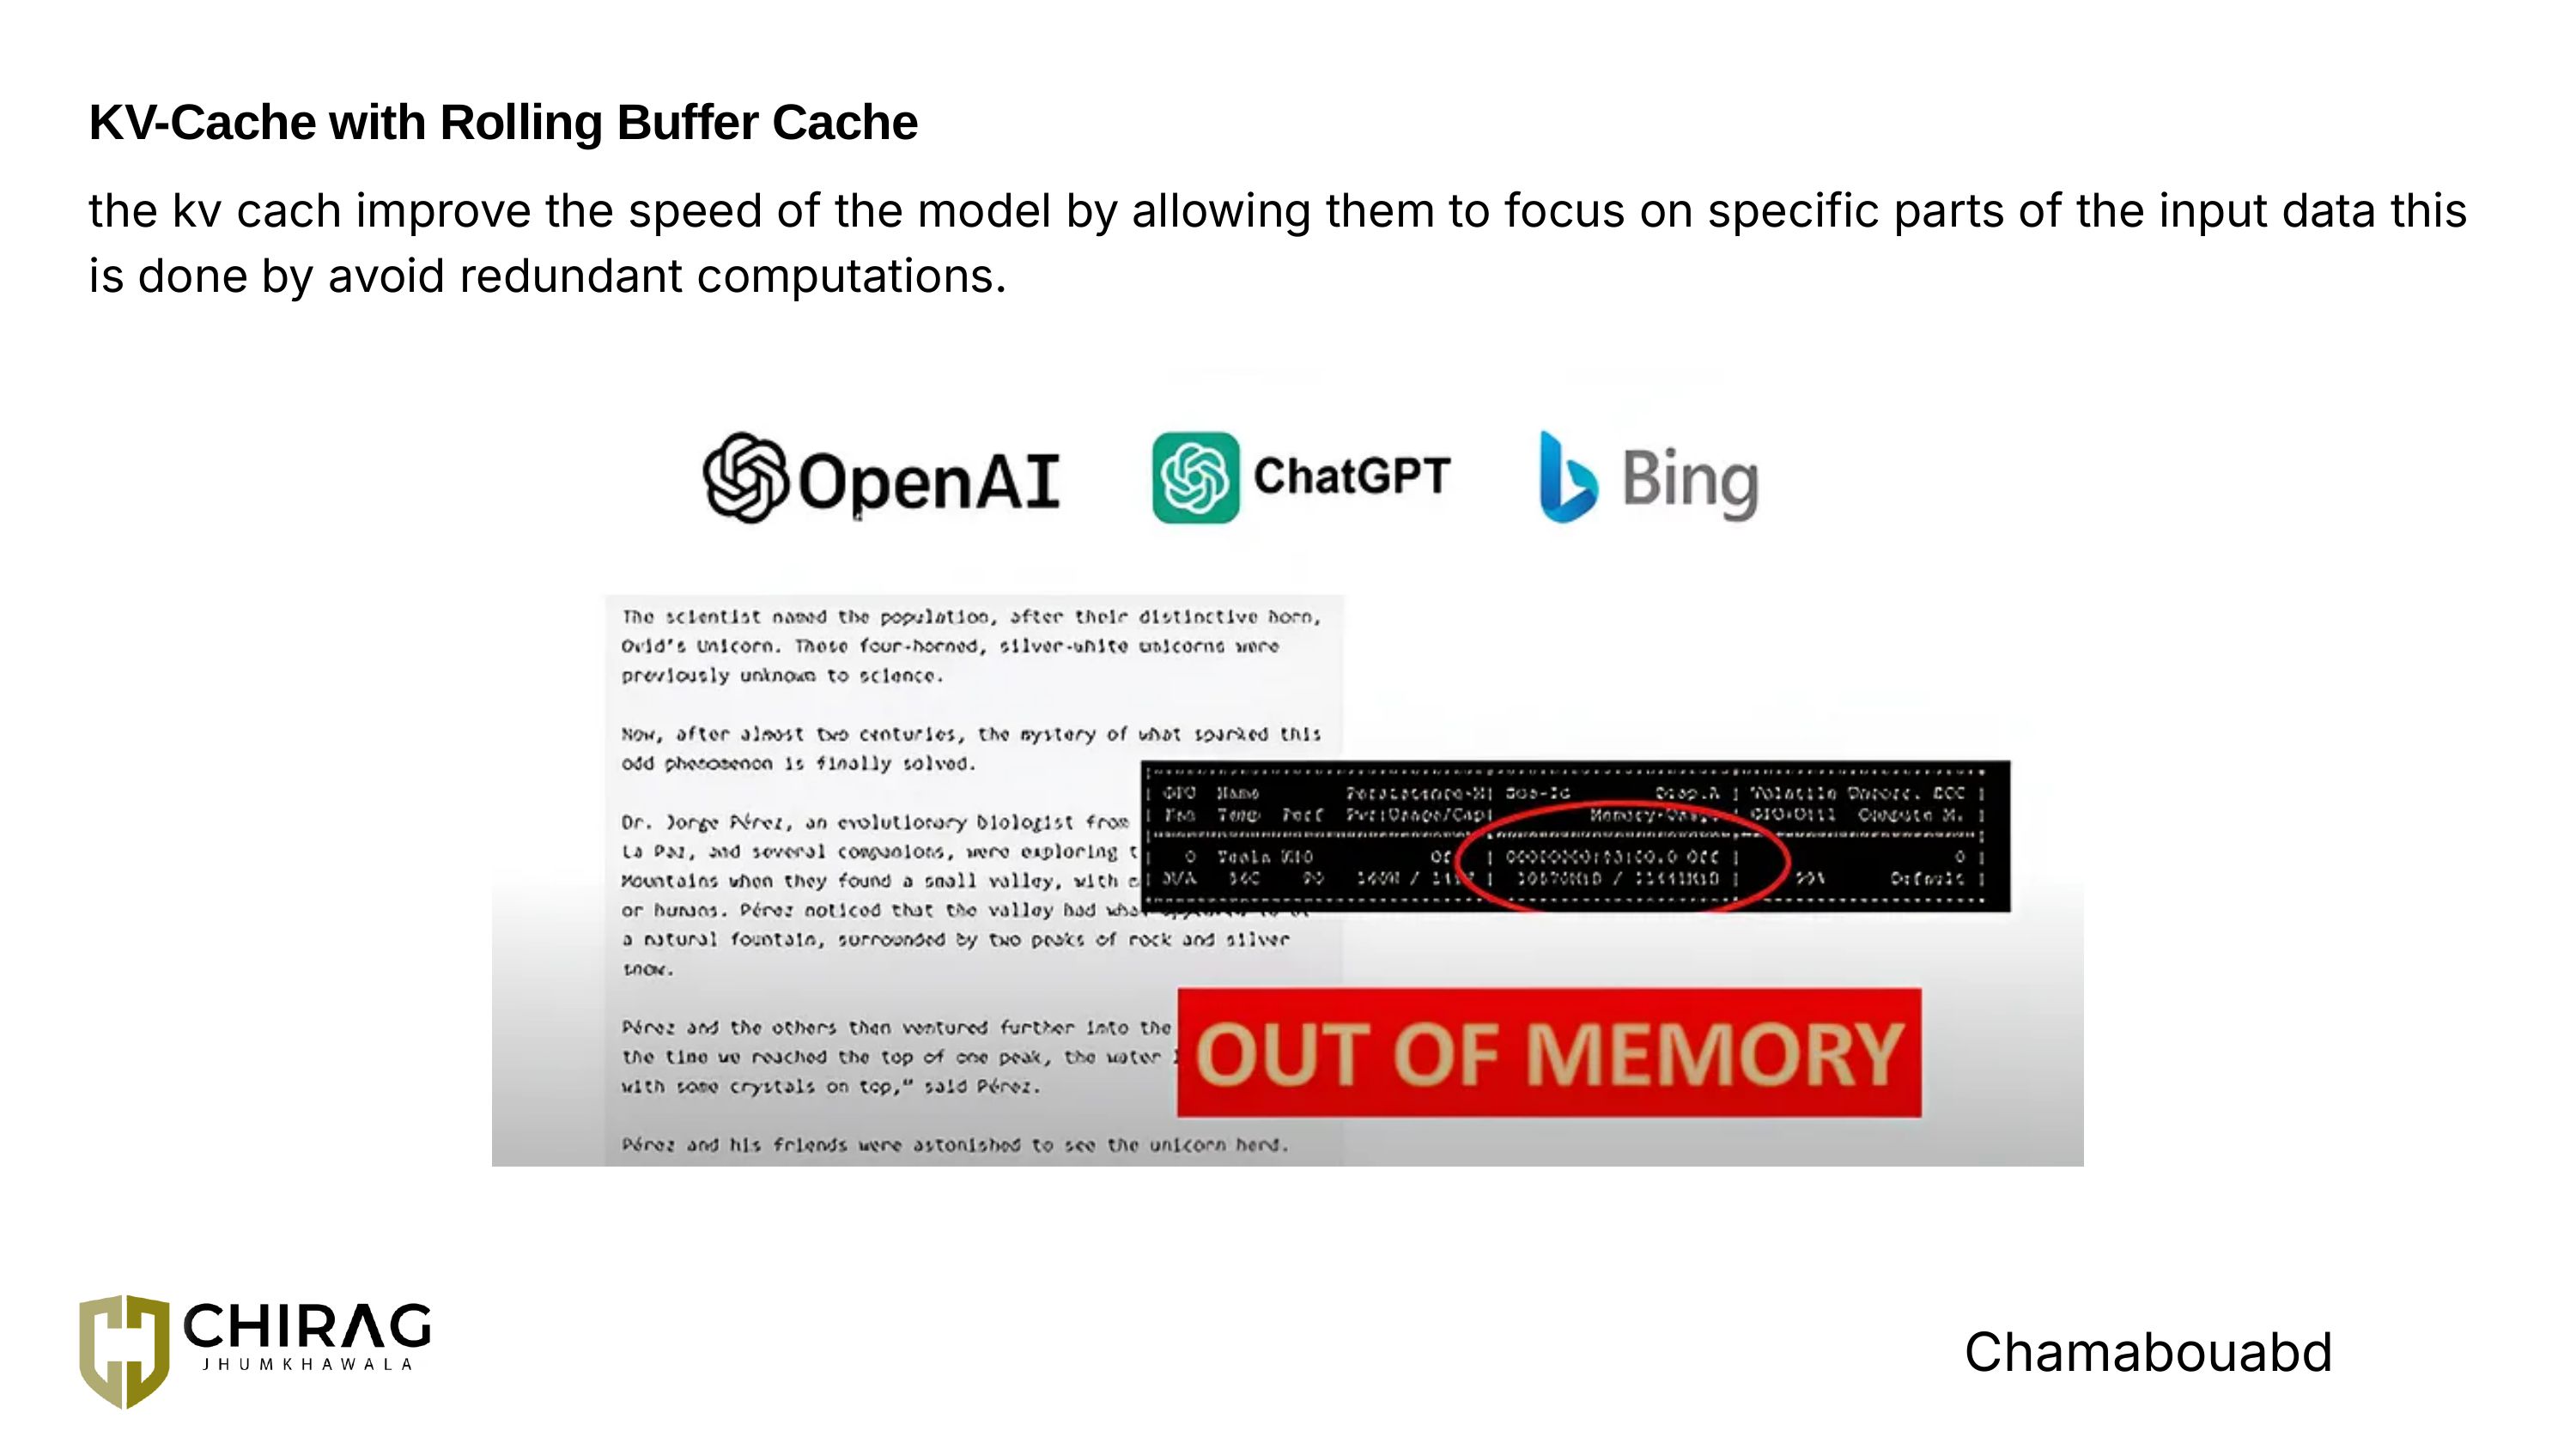

KV-Cache with Rolling Buffer Cache
the kv cach improve the speed of the model by allowing them to focus on specific parts of the input data this is done by avoid redundant computations.

Chamabouabd